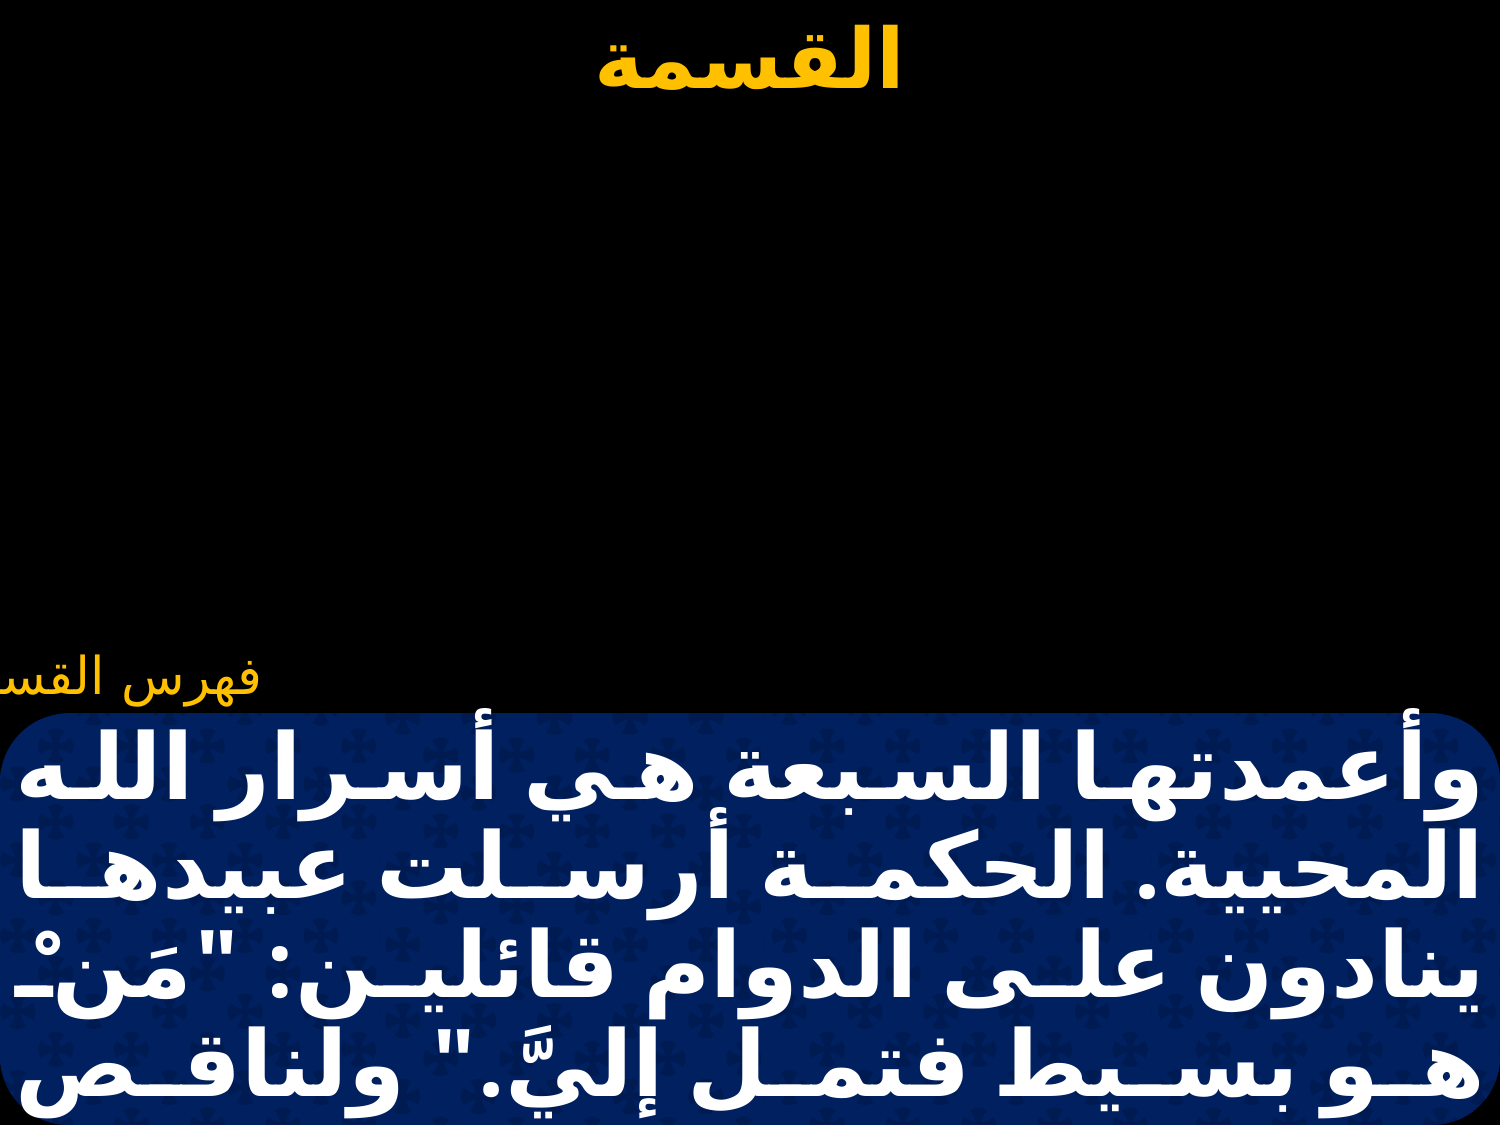

#
وأعمدتها السبعة هي أسرار الله المحيية. الحكمة أرسلت عبيدها ينادون على الدوام قائلين: "مَنْ هو بسيط فتمل إليَّ." ولناقص الفهم تقول لهم: "هلموا كلوا من خبزي وإشربوا من دمي.